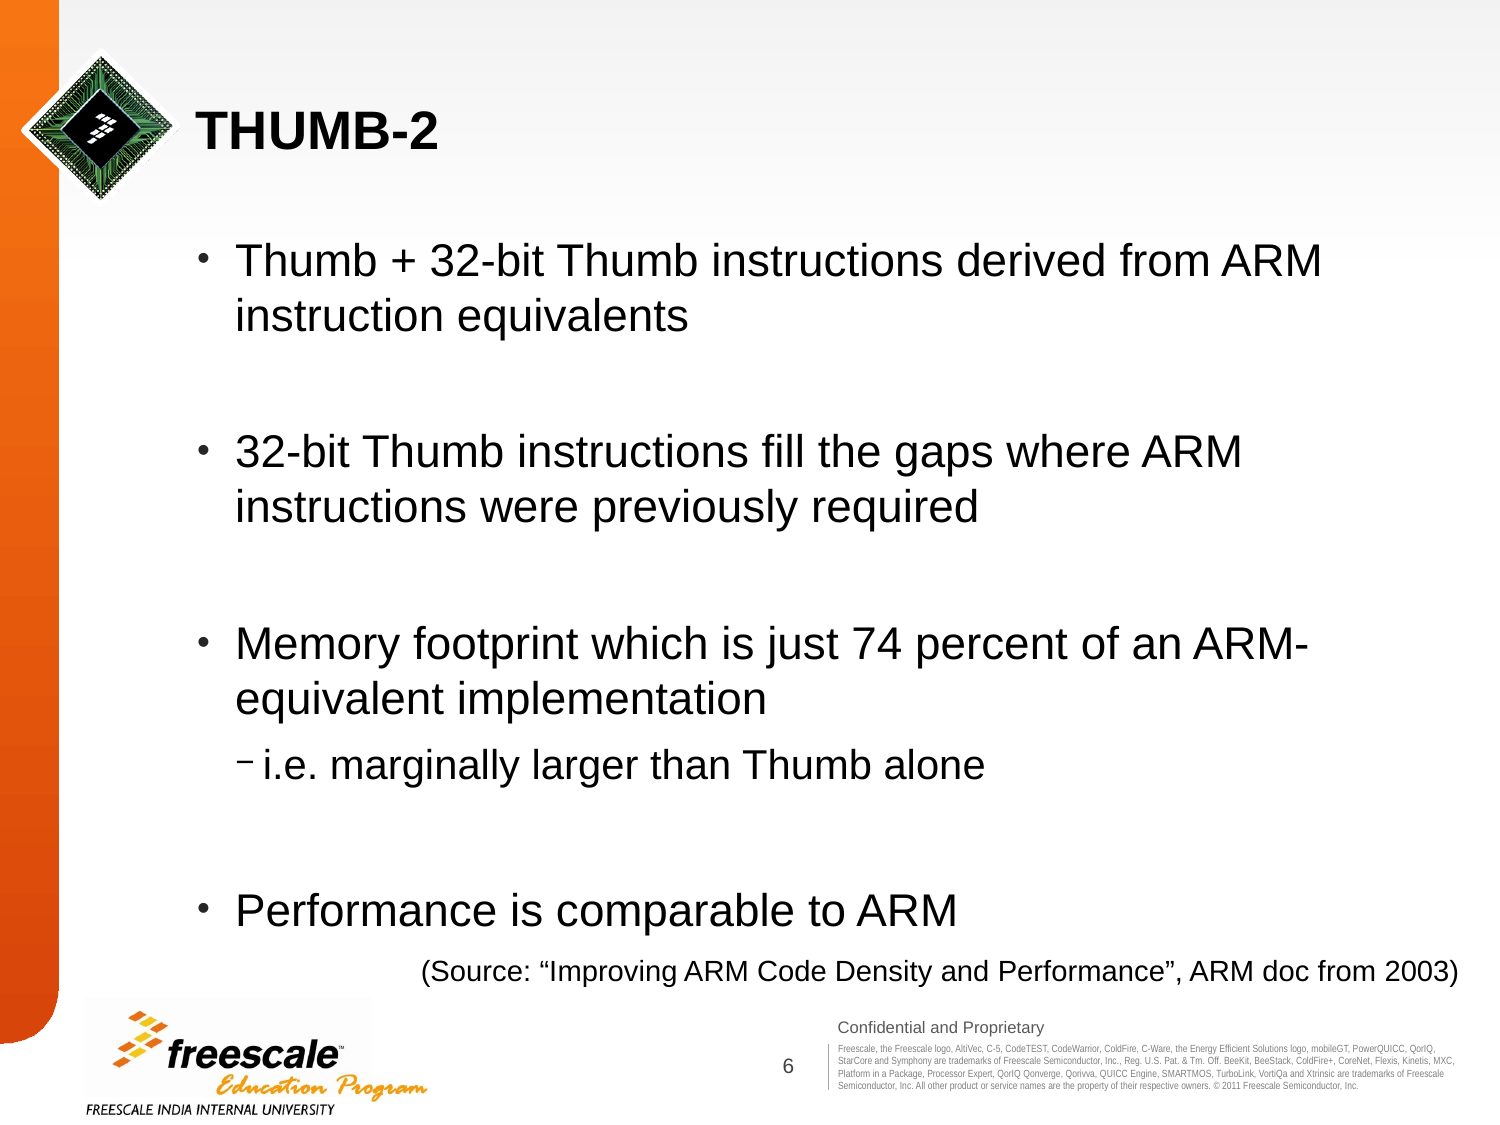

# THUMB-2
Thumb + 32-bit Thumb instructions derived from ARM instruction equivalents

32-bit Thumb instructions fill the gaps where ARM instructions were previously required

Memory footprint which is just 74 percent of an ARM-equivalent implementation
i.e. marginally larger than Thumb alone

Performance is comparable to ARM
(Source: “Improving ARM Code Density and Performance”, ARM doc from 2003)